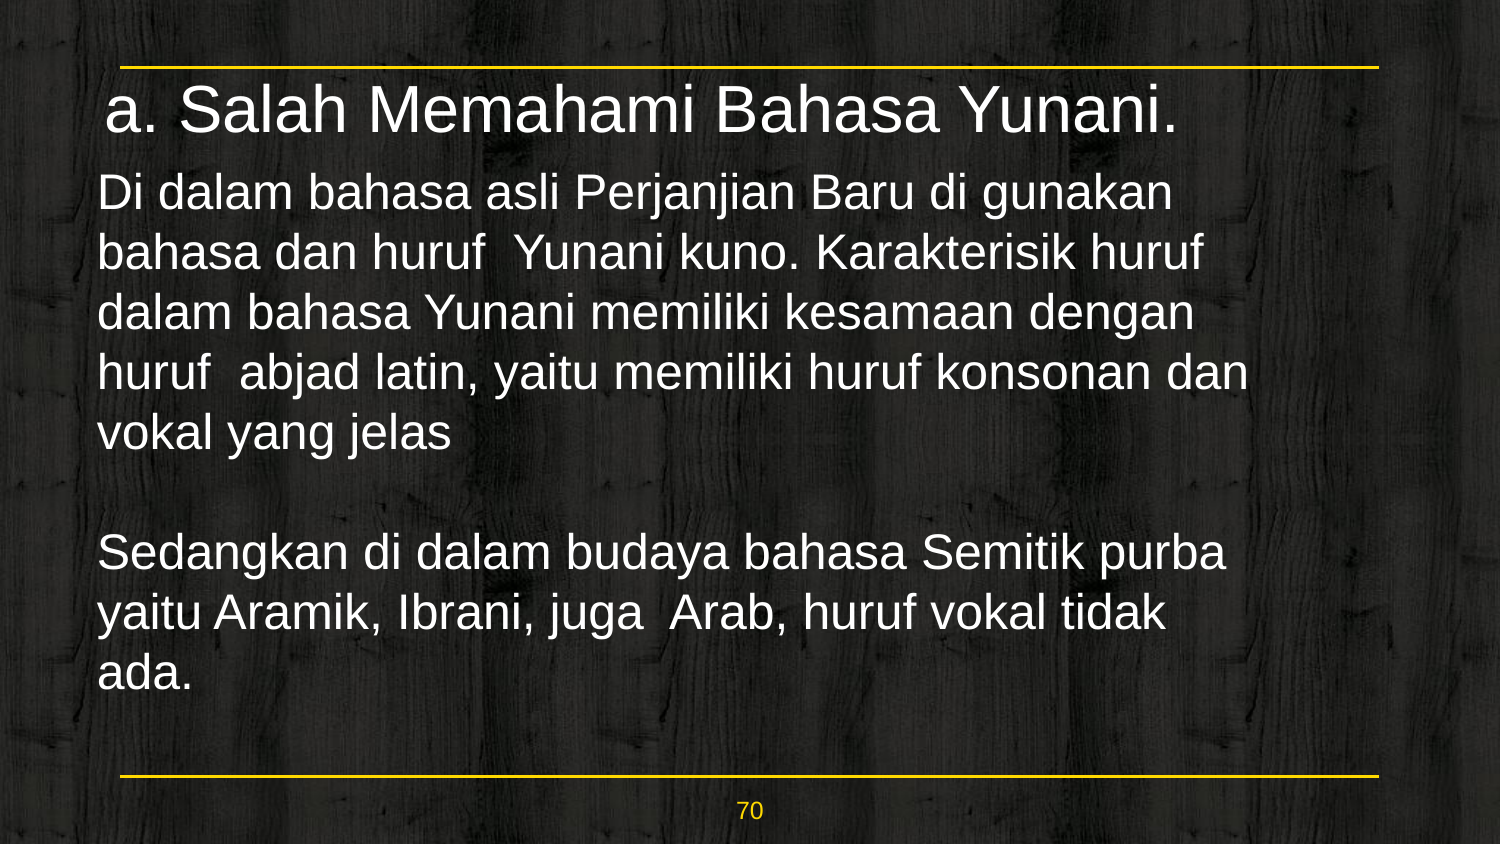

a. Salah Memahami Bahasa Yunani.
Di dalam bahasa asli Perjanjian Baru di gunakan bahasa dan huruf  Yunani kuno. Karakterisik huruf dalam bahasa Yunani memiliki kesamaan dengan huruf  abjad latin, yaitu memiliki huruf konsonan dan vokal yang jelas

Sedangkan di dalam budaya bahasa Semitik purba yaitu Aramik, Ibrani, juga  Arab, huruf vokal tidak ada.
70